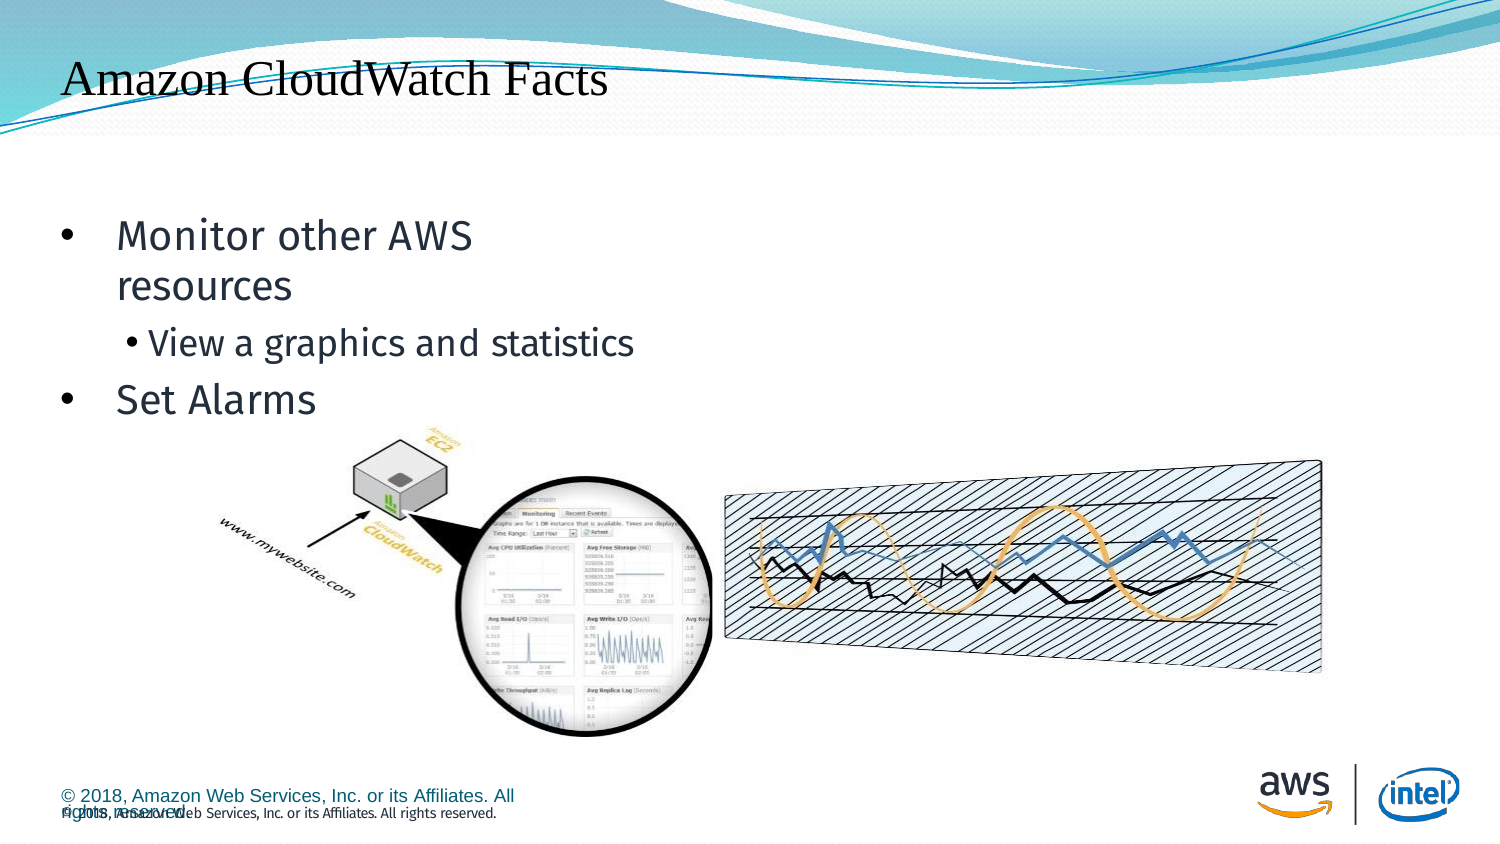

# Amazon CloudWatch Facts

Monitor other AWS resources
View a graphics and statistics
Set Alarms

© 2018, Amazon Web Services, Inc. or its Affiliates. All rights reserved.
© 2018, Amazon Web Services, Inc. or its Affiliates. All rights reserved.